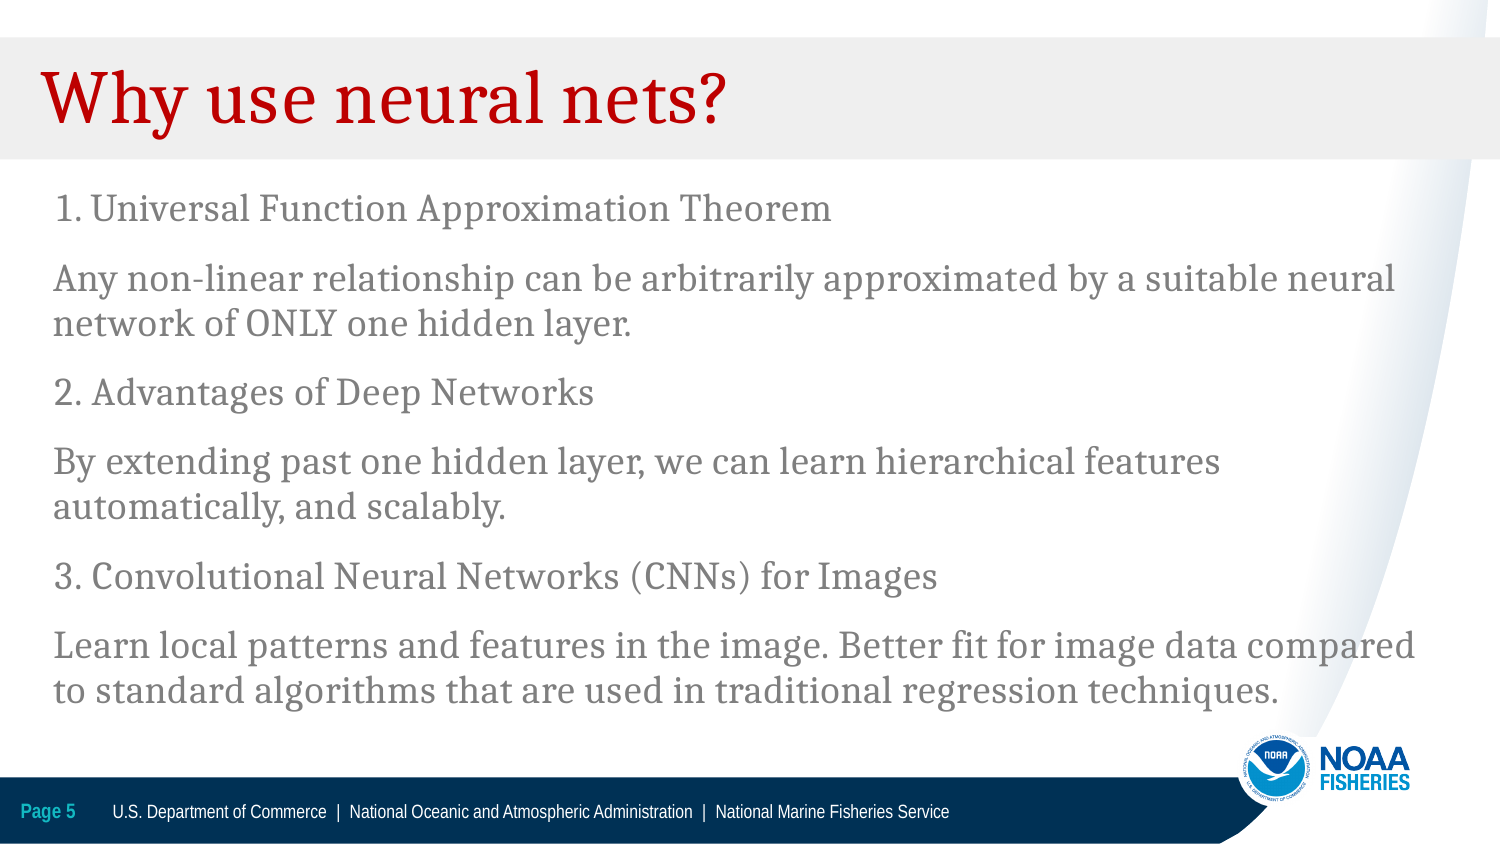

# Why use neural nets?
1. Universal Function Approximation Theorem
Any non-linear relationship can be arbitrarily approximated by a suitable neural network of ONLY one hidden layer.
2. Advantages of Deep Networks
By extending past one hidden layer, we can learn hierarchical features automatically, and scalably.
3. Convolutional Neural Networks (CNNs) for Images
Learn local patterns and features in the image. Better fit for image data compared to standard algorithms that are used in traditional regression techniques.